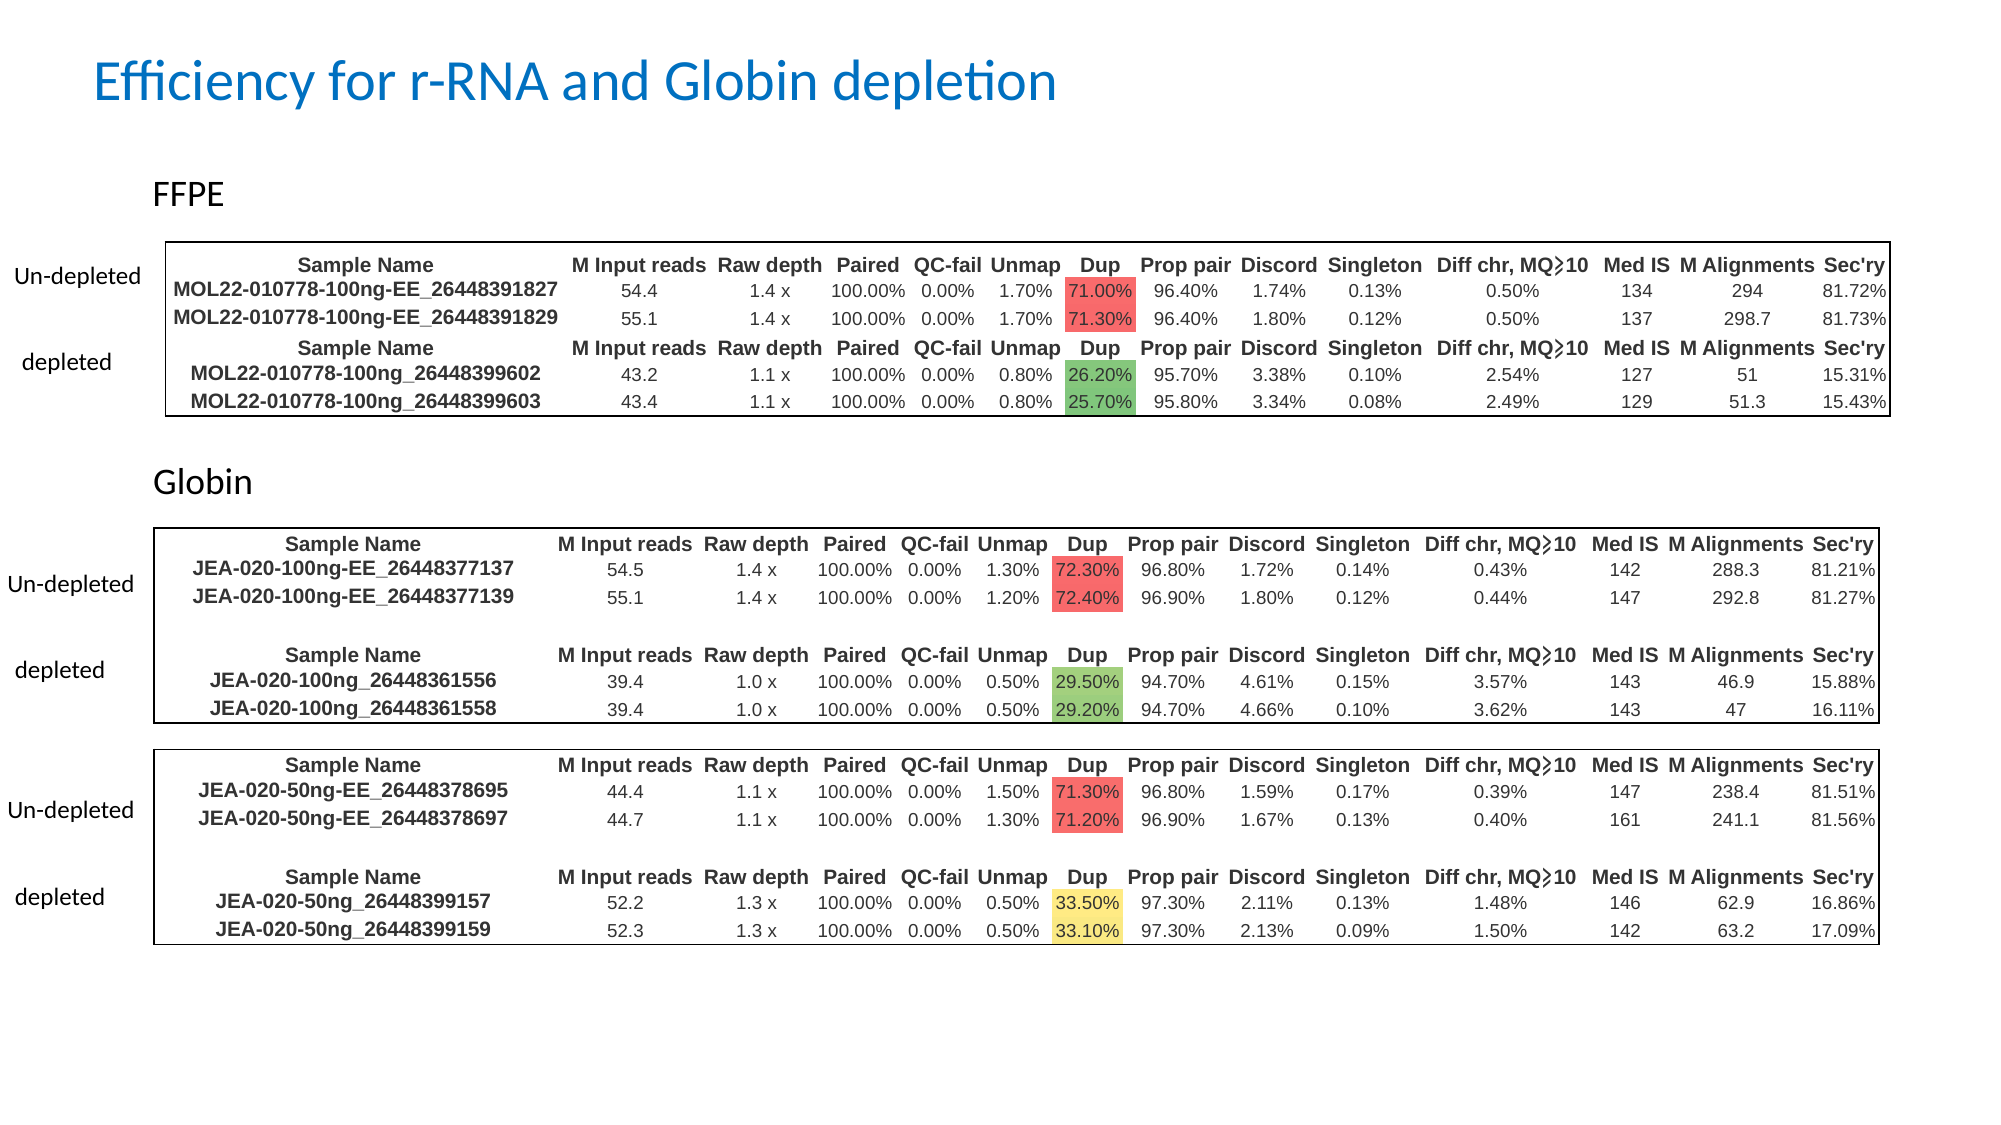

Efficiency for r-RNA and Globin depletion
FFPE
| Sample Name | M Input reads | Raw depth | Paired | QC-fail | Unmap | Dup | Prop pair | Discord | Singleton | Diff chr, MQ⩾10 | Med IS | M Alignments | Sec'ry |
| --- | --- | --- | --- | --- | --- | --- | --- | --- | --- | --- | --- | --- | --- |
| MOL22-010778-100ng-EE\_26448391827 | 54.4 | 1.4 x | 100.00% | 0.00% | 1.70% | 71.00% | 96.40% | 1.74% | 0.13% | 0.50% | 134 | 294 | 81.72% |
| MOL22-010778-100ng-EE\_26448391829 | 55.1 | 1.4 x | 100.00% | 0.00% | 1.70% | 71.30% | 96.40% | 1.80% | 0.12% | 0.50% | 137 | 298.7 | 81.73% |
| Sample Name | M Input reads | Raw depth | Paired | QC-fail | Unmap | Dup | Prop pair | Discord | Singleton | Diff chr, MQ⩾10 | Med IS | M Alignments | Sec'ry |
| MOL22-010778-100ng\_26448399602 | 43.2 | 1.1 x | 100.00% | 0.00% | 0.80% | 26.20% | 95.70% | 3.38% | 0.10% | 2.54% | 127 | 51 | 15.31% |
| MOL22-010778-100ng\_26448399603 | 43.4 | 1.1 x | 100.00% | 0.00% | 0.80% | 25.70% | 95.80% | 3.34% | 0.08% | 2.49% | 129 | 51.3 | 15.43% |
Un-depleted
depleted
Globin
| Sample Name | M Input reads | Raw depth | Paired | QC-fail | Unmap | Dup | Prop pair | Discord | Singleton | Diff chr, MQ⩾10 | Med IS | M Alignments | Sec'ry |
| --- | --- | --- | --- | --- | --- | --- | --- | --- | --- | --- | --- | --- | --- |
| JEA-020-100ng-EE\_26448377137 | 54.5 | 1.4 x | 100.00% | 0.00% | 1.30% | 72.30% | 96.80% | 1.72% | 0.14% | 0.43% | 142 | 288.3 | 81.21% |
| JEA-020-100ng-EE\_26448377139 | 55.1 | 1.4 x | 100.00% | 0.00% | 1.20% | 72.40% | 96.90% | 1.80% | 0.12% | 0.44% | 147 | 292.8 | 81.27% |
|  |  |  |  |  |  |  |  |  |  |  |  |  |  |
| Sample Name | M Input reads | Raw depth | Paired | QC-fail | Unmap | Dup | Prop pair | Discord | Singleton | Diff chr, MQ⩾10 | Med IS | M Alignments | Sec'ry |
| JEA-020-100ng\_26448361556 | 39.4 | 1.0 x | 100.00% | 0.00% | 0.50% | 29.50% | 94.70% | 4.61% | 0.15% | 3.57% | 143 | 46.9 | 15.88% |
| JEA-020-100ng\_26448361558 | 39.4 | 1.0 x | 100.00% | 0.00% | 0.50% | 29.20% | 94.70% | 4.66% | 0.10% | 3.62% | 143 | 47 | 16.11% |
|  |  |  |  |  |  |  |  |  |  |  |  |  |  |
| Sample Name | M Input reads | Raw depth | Paired | QC-fail | Unmap | Dup | Prop pair | Discord | Singleton | Diff chr, MQ⩾10 | Med IS | M Alignments | Sec'ry |
| JEA-020-50ng-EE\_26448378695 | 44.4 | 1.1 x | 100.00% | 0.00% | 1.50% | 71.30% | 96.80% | 1.59% | 0.17% | 0.39% | 147 | 238.4 | 81.51% |
| JEA-020-50ng-EE\_26448378697 | 44.7 | 1.1 x | 100.00% | 0.00% | 1.30% | 71.20% | 96.90% | 1.67% | 0.13% | 0.40% | 161 | 241.1 | 81.56% |
|  |  |  |  |  |  |  |  |  |  |  |  |  |  |
| Sample Name | M Input reads | Raw depth | Paired | QC-fail | Unmap | Dup | Prop pair | Discord | Singleton | Diff chr, MQ⩾10 | Med IS | M Alignments | Sec'ry |
| JEA-020-50ng\_26448399157 | 52.2 | 1.3 x | 100.00% | 0.00% | 0.50% | 33.50% | 97.30% | 2.11% | 0.13% | 1.48% | 146 | 62.9 | 16.86% |
| JEA-020-50ng\_26448399159 | 52.3 | 1.3 x | 100.00% | 0.00% | 0.50% | 33.10% | 97.30% | 2.13% | 0.09% | 1.50% | 142 | 63.2 | 17.09% |
Un-depleted
depleted
Un-depleted
depleted